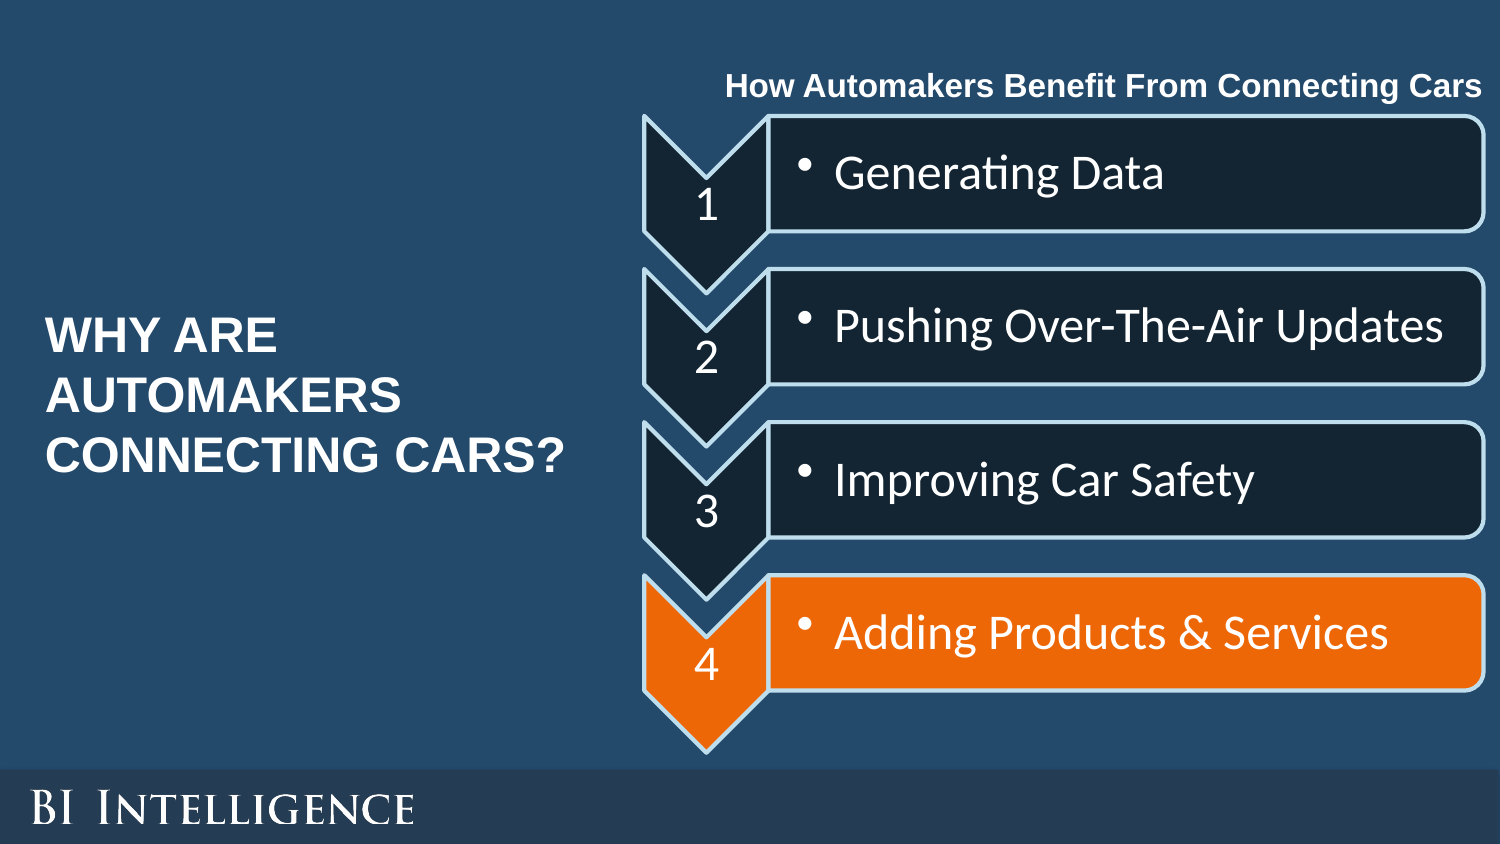

Why are Automakers Connecting Cars?
How Automakers Benefit From Connecting Cars
1
Generating Data
2
Pushing Over-The-Air Updates
3
Improving Car Safety
4
Adding Products & Services